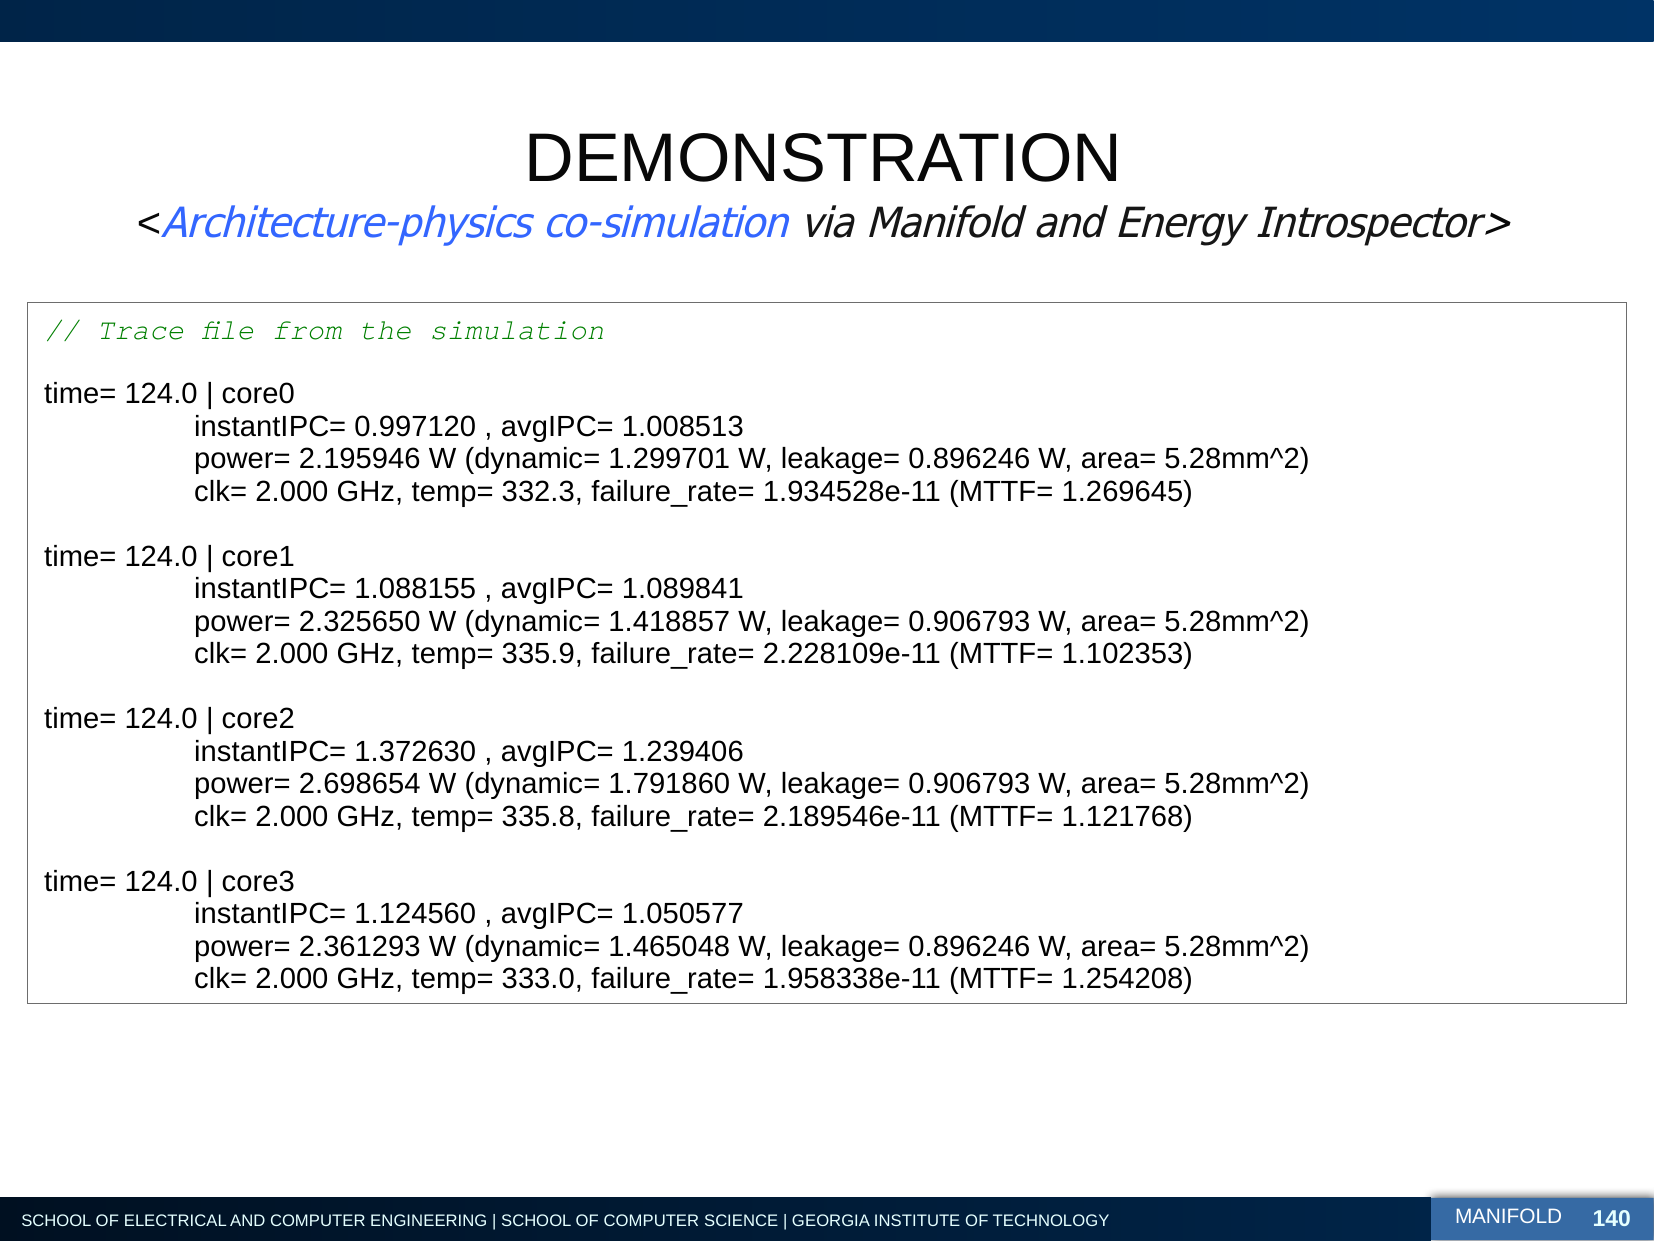

# DEMONSTRATION <Architecture-physics co-simulation via Manifold and Energy Introspector>
// Trace file from the simulation

time= 124.0 | core0
	instantIPC= 0.997120 , avgIPC= 1.008513
	power= 2.195946 W (dynamic= 1.299701 W, leakage= 0.896246 W, area= 5.28mm^2)
	clk= 2.000 GHz, temp= 332.3, failure_rate= 1.934528e-11 (MTTF= 1.269645)

time= 124.0 | core1
	instantIPC= 1.088155 , avgIPC= 1.089841
	power= 2.325650 W (dynamic= 1.418857 W, leakage= 0.906793 W, area= 5.28mm^2)
	clk= 2.000 GHz, temp= 335.9, failure_rate= 2.228109e-11 (MTTF= 1.102353)

time= 124.0 | core2
	instantIPC= 1.372630 , avgIPC= 1.239406
	power= 2.698654 W (dynamic= 1.791860 W, leakage= 0.906793 W, area= 5.28mm^2)
	clk= 2.000 GHz, temp= 335.8, failure_rate= 2.189546e-11 (MTTF= 1.121768)

time= 124.0 | core3
	instantIPC= 1.124560 , avgIPC= 1.050577
	power= 2.361293 W (dynamic= 1.465048 W, leakage= 0.896246 W, area= 5.28mm^2)
	clk= 2.000 GHz, temp= 333.0, failure_rate= 1.958338e-11 (MTTF= 1.254208)
140